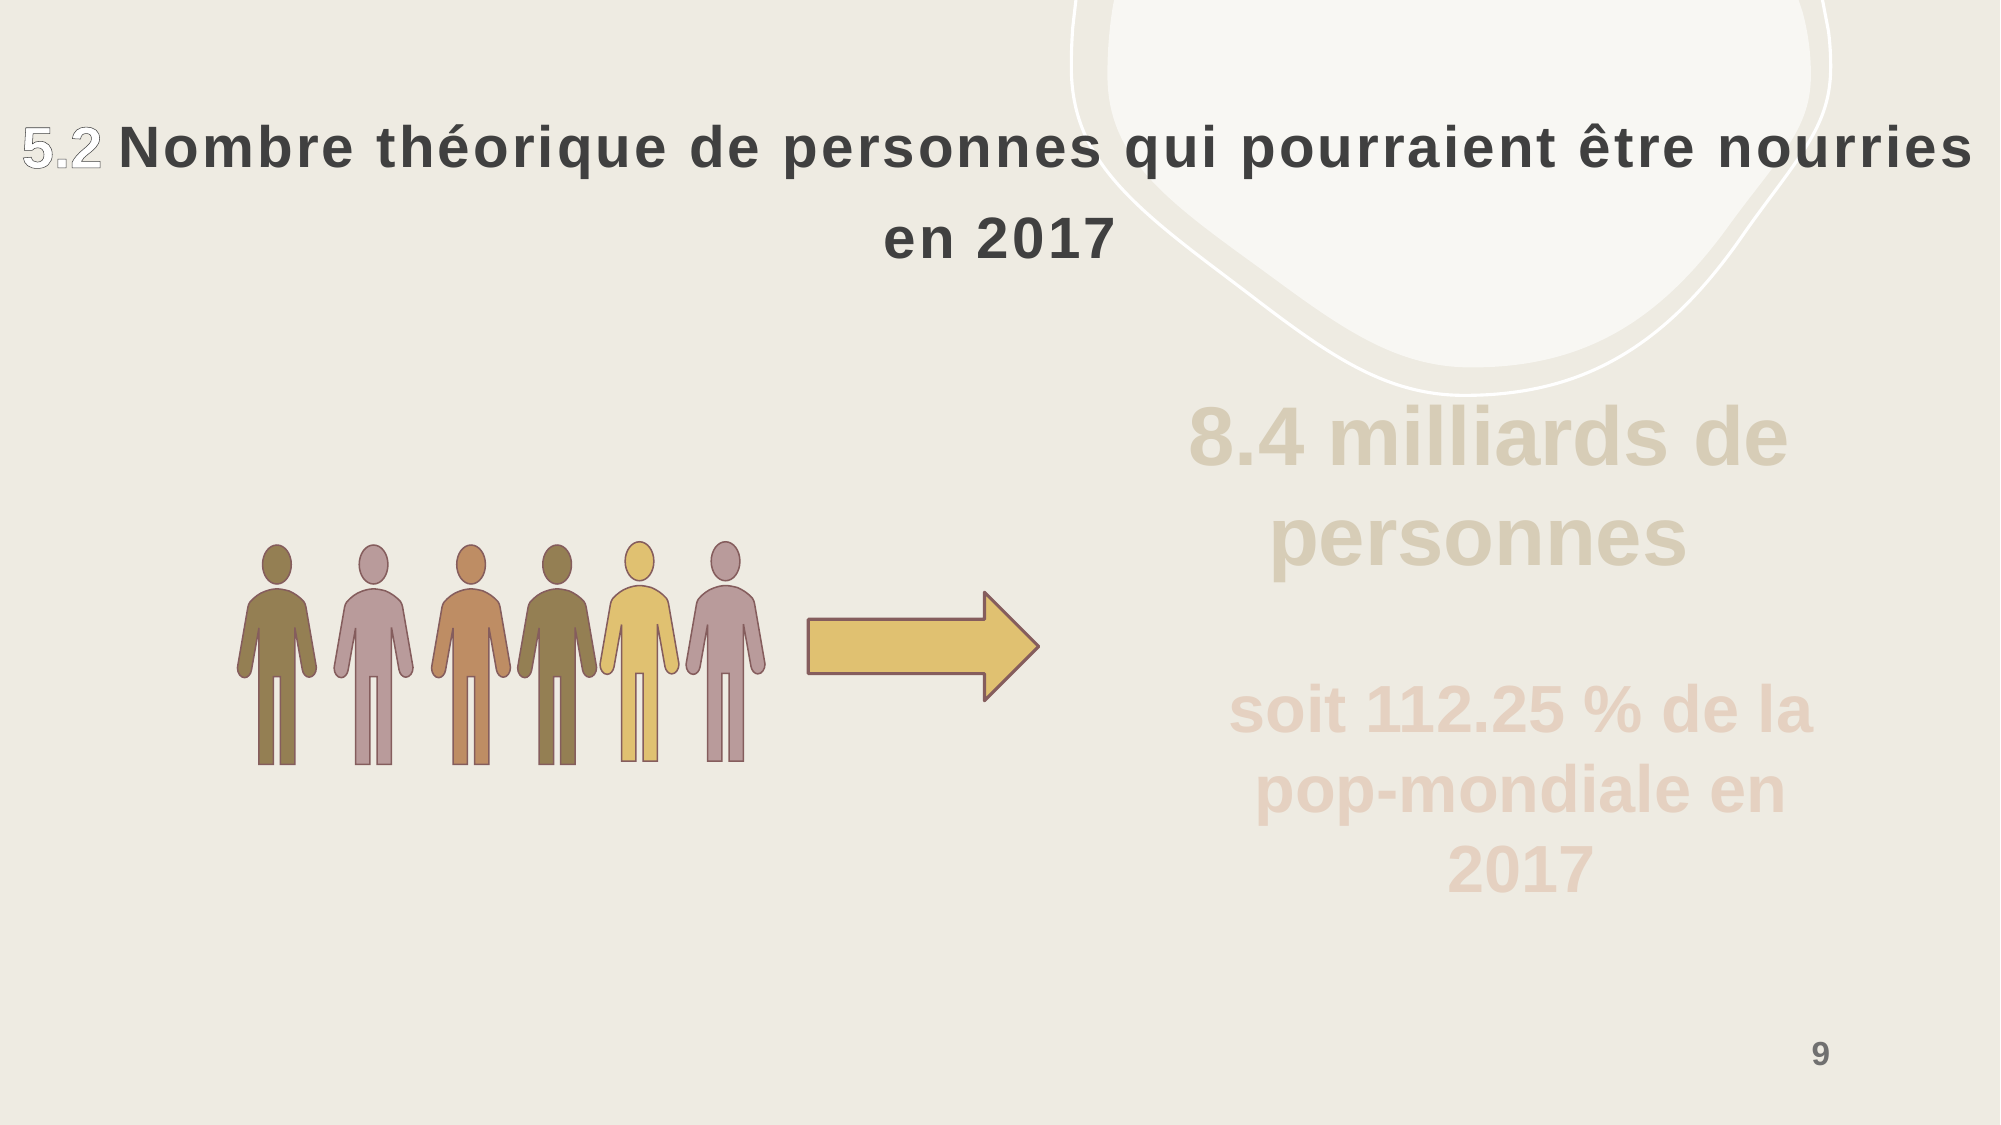

# 5.2 Nombre théorique de personnes qui pourraient être nourries en 2017
8.4 milliards de personnes

soit 112.25 % de la pop-mondiale en 2017
9